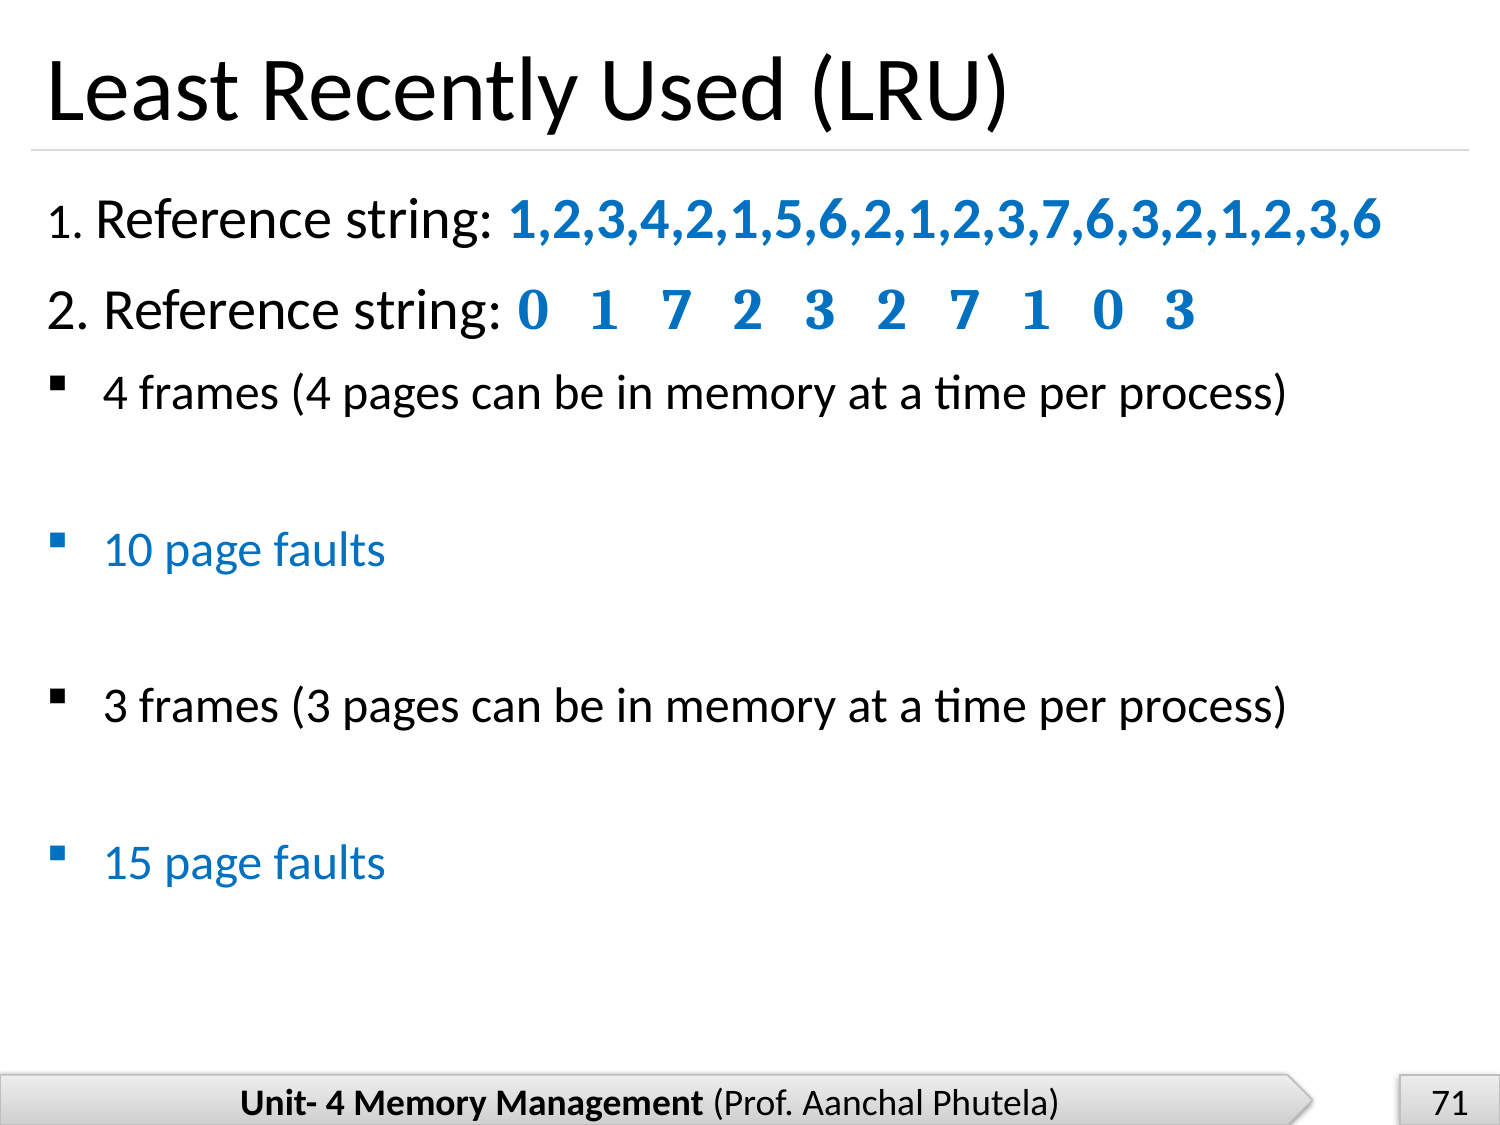

# Least Recently Used (LRU)
1. Reference string: 1,2,3,4,2,1,5,6,2,1,2,3,7,6,3,2,1,2,3,6
2. Reference string: 0172327103
4 frames (4 pages can be in memory at a time per process)

10 page faults

3 frames (3 pages can be in memory at a time per process)

15 page faults